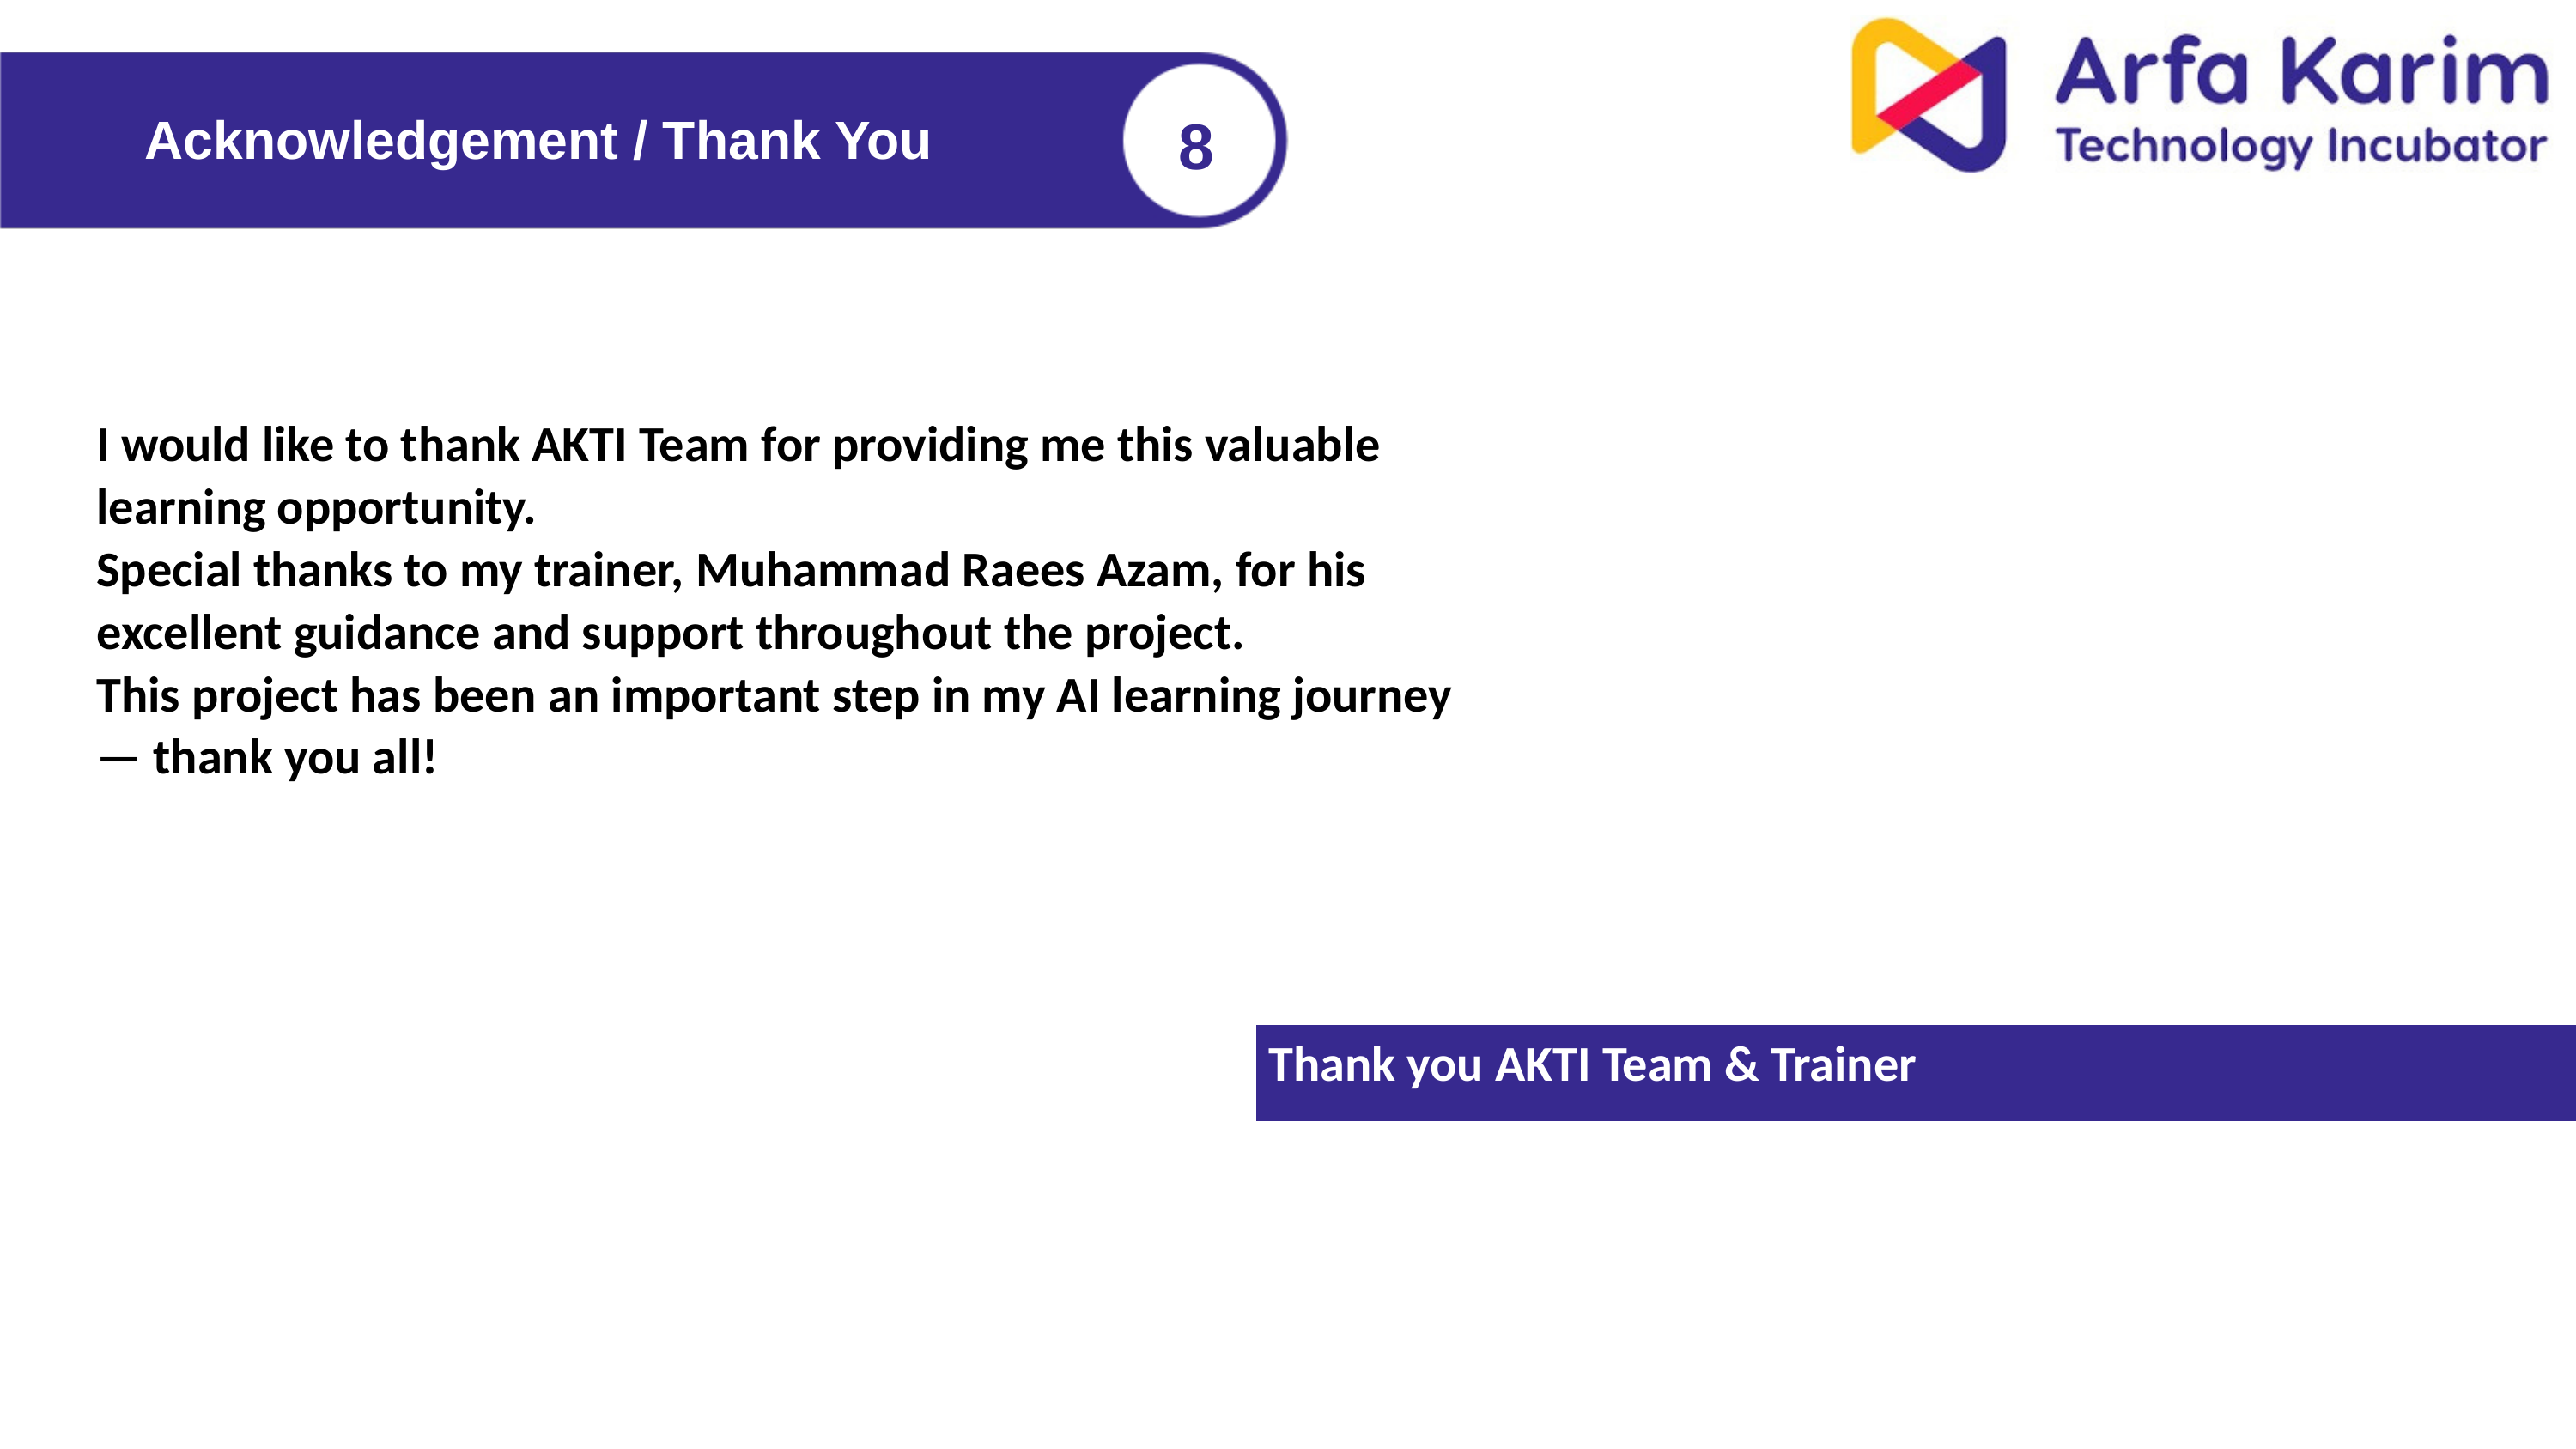

8
Acknowledgement / Thank You
I would like to thank AKTI Team for providing me this valuable learning opportunity.
Special thanks to my trainer, Muhammad Raees Azam, for his excellent guidance and support throughout the project.
This project has been an important step in my AI learning journey — thank you all!
Thank you AKTI Team & Trainer